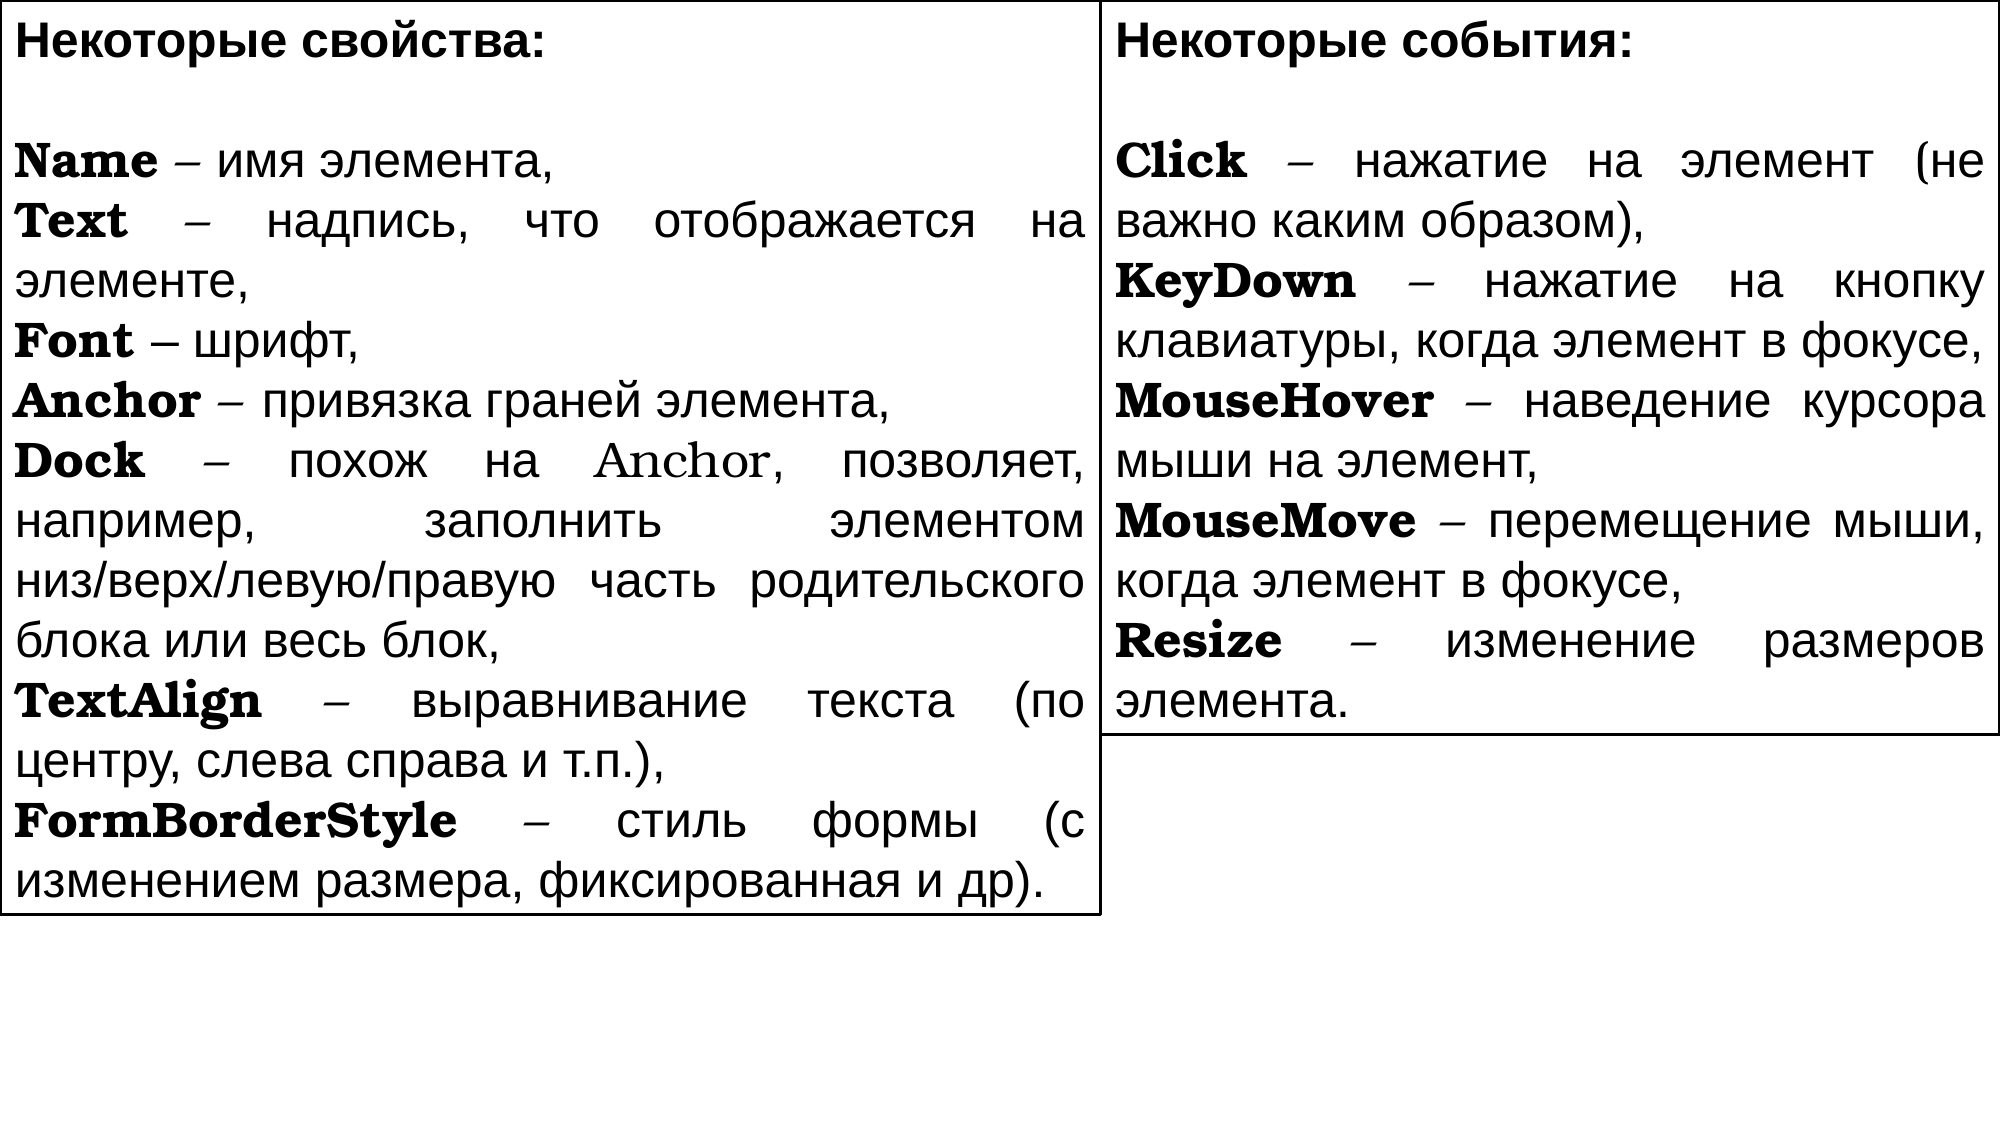

Некоторые свойства:

Name – имя элемента,
Text – надпись, что отображается на элементе,
Font – шрифт,
Anchor – привязка граней элемента,
Dock – похож на Anchor, позволяет, например, заполнить элементом низ/верх/левую/правую часть родительского блока или весь блок,
TextAlign – выравнивание текста (по центру, слева справа и т.п.),
FormBorderStyle – стиль формы (с изменением размера, фиксированная и др).
Некоторые события:

Click – нажатие на элемент (не важно каким образом),
KeyDown – нажатие на кнопку клавиатуры, когда элемент в фокусе,
MouseHover – наведение курсора мыши на элемент,
MouseMove – перемещение мыши, когда элемент в фокусе,
Resize – изменение размеров элемента.